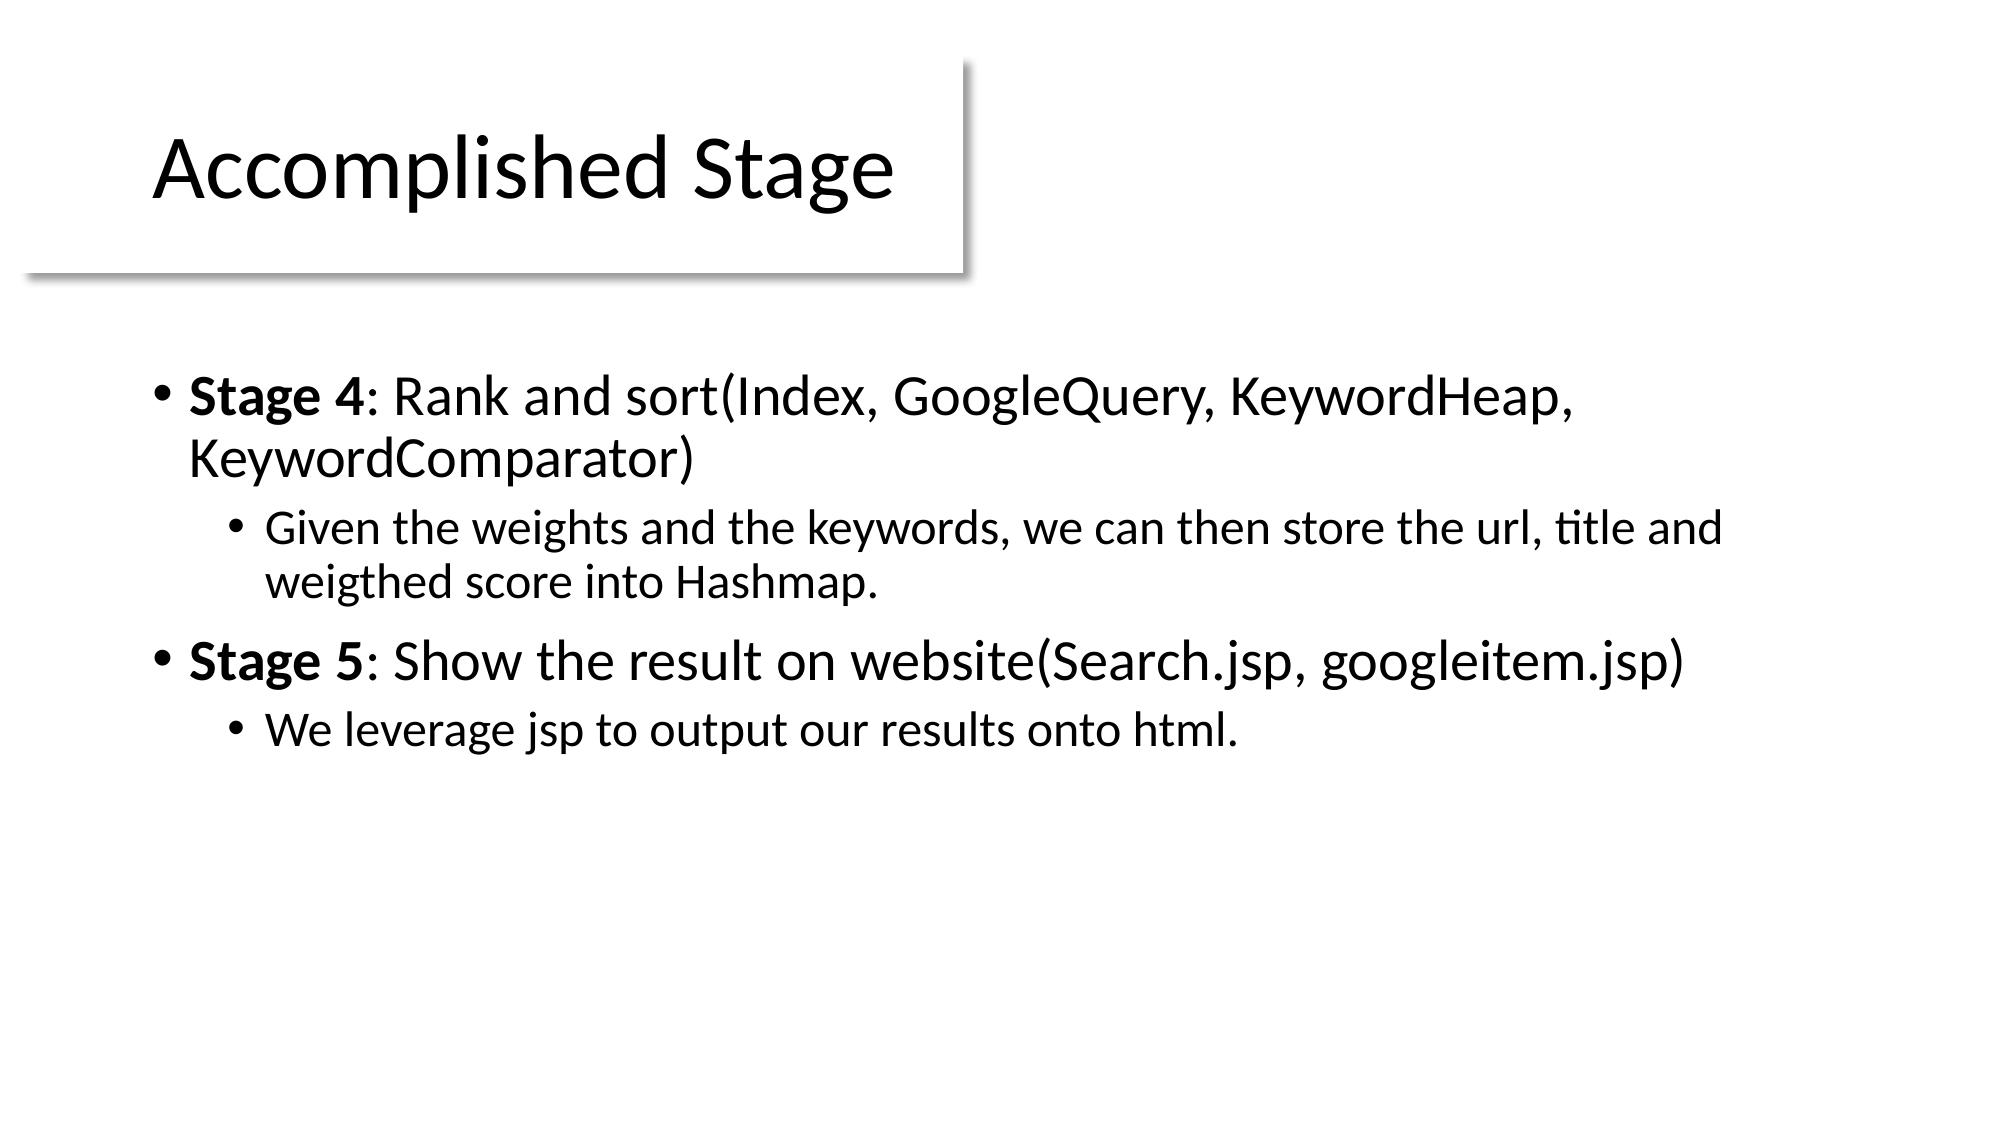

# Accomplished Stage
Stage 4: Rank and sort(Index, GoogleQuery, KeywordHeap, KeywordComparator)
Given the weights and the keywords, we can then store the url, title and weigthed score into Hashmap.
Stage 5: Show the result on website(Search.jsp, googleitem.jsp)
We leverage jsp to output our results onto html.